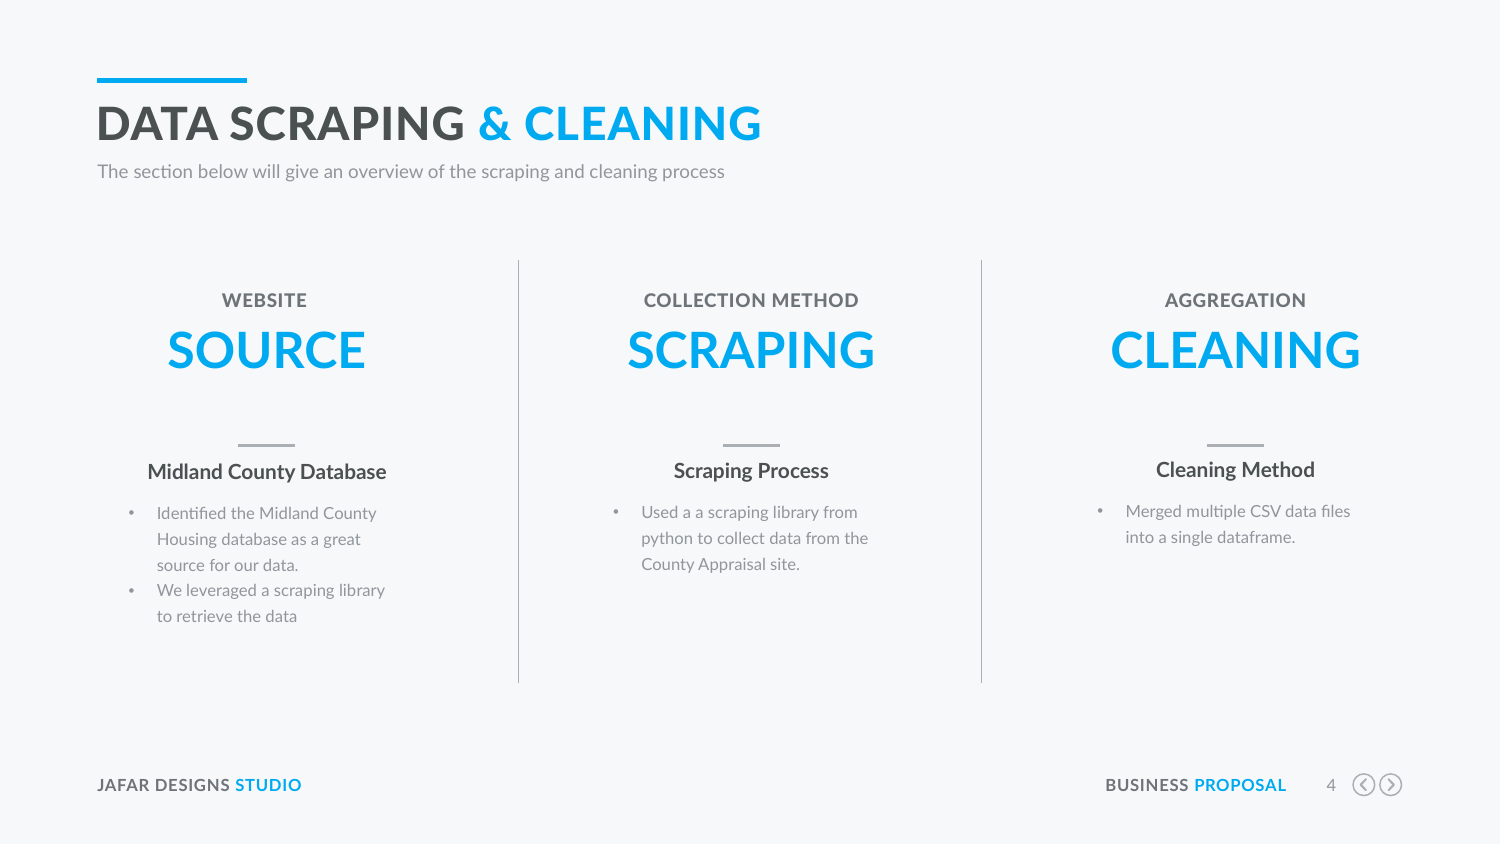

Data scraping & Cleaning
The section below will give an overview of the scraping and cleaning process
Website
source
Midland County Database
Identified the Midland County Housing database as a great source for our data.
We leveraged a scraping library to retrieve the data
Collection method
scraping
Scraping Process
Used a a scraping library from python to collect data from the County Appraisal site.
aggregation
cleaning
Cleaning Method
Merged multiple CSV data files into a single dataframe.